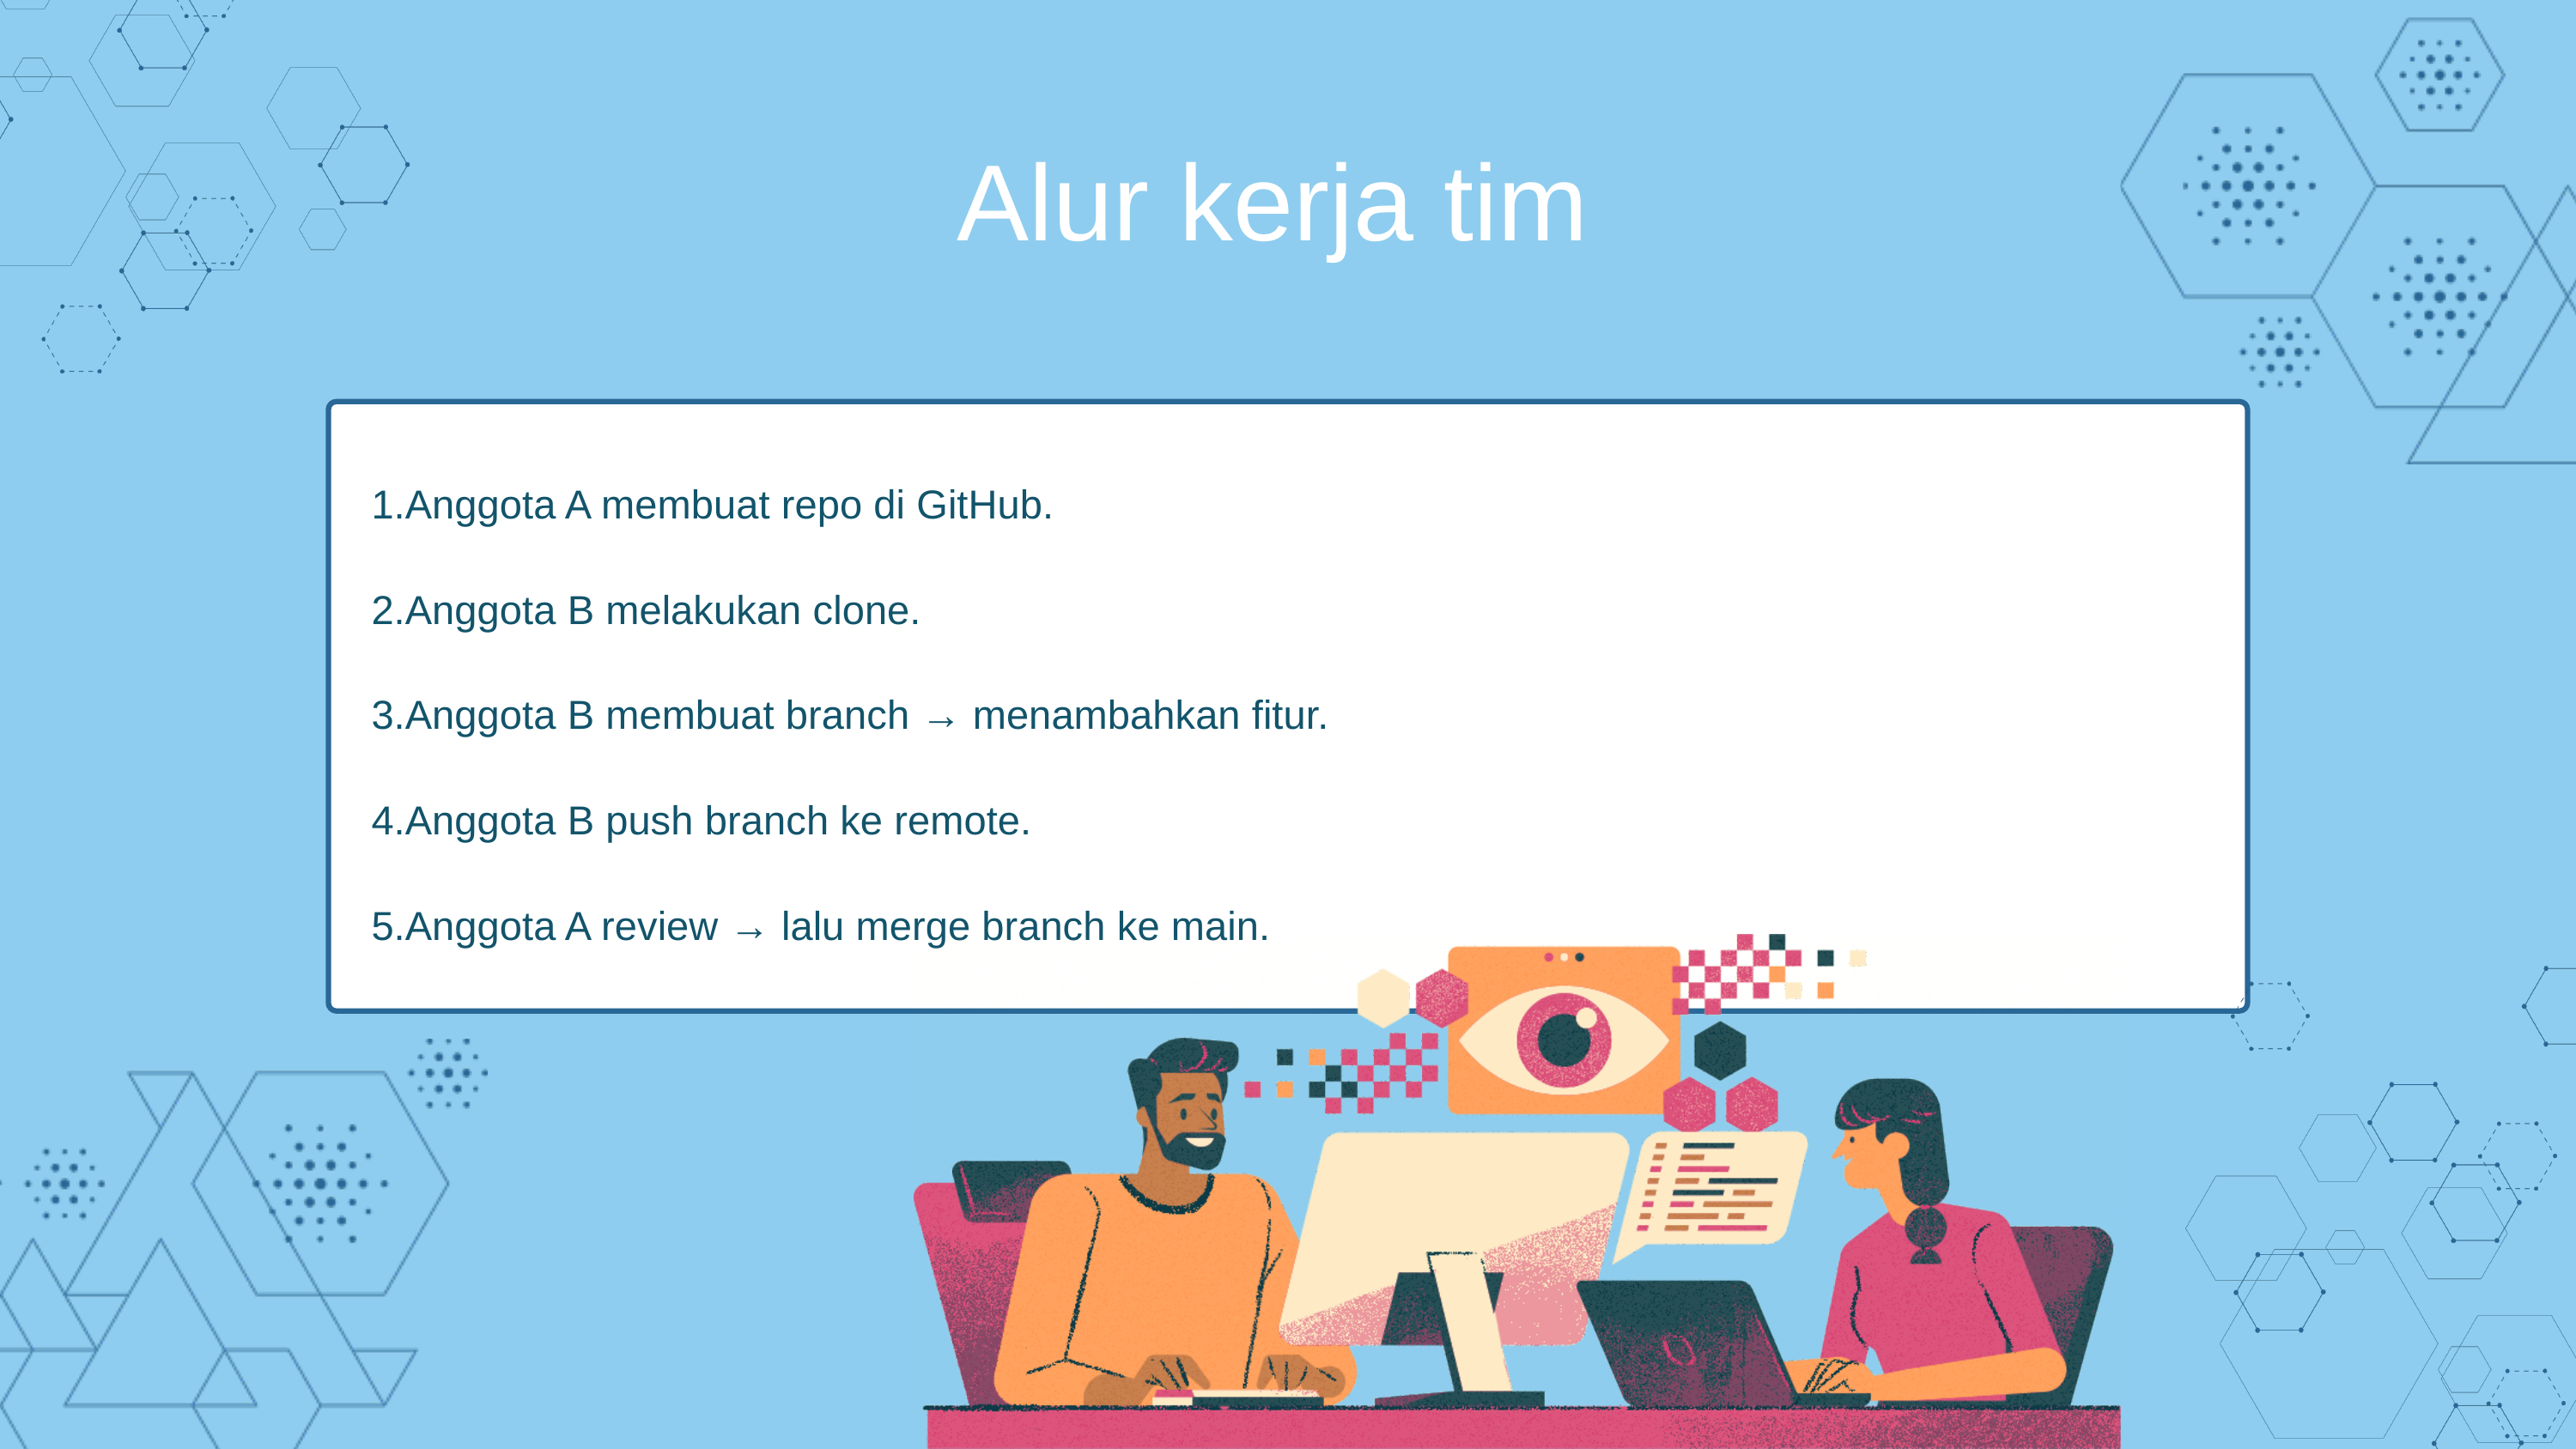

Alur kerja tim

1.Anggota A membuat repo di GitHub.

2.Anggota B melakukan clone.

3.Anggota B membuat branch → menambahkan fitur.

4.Anggota B push branch ke remote.

5.Anggota A review → lalu merge branch ke main.